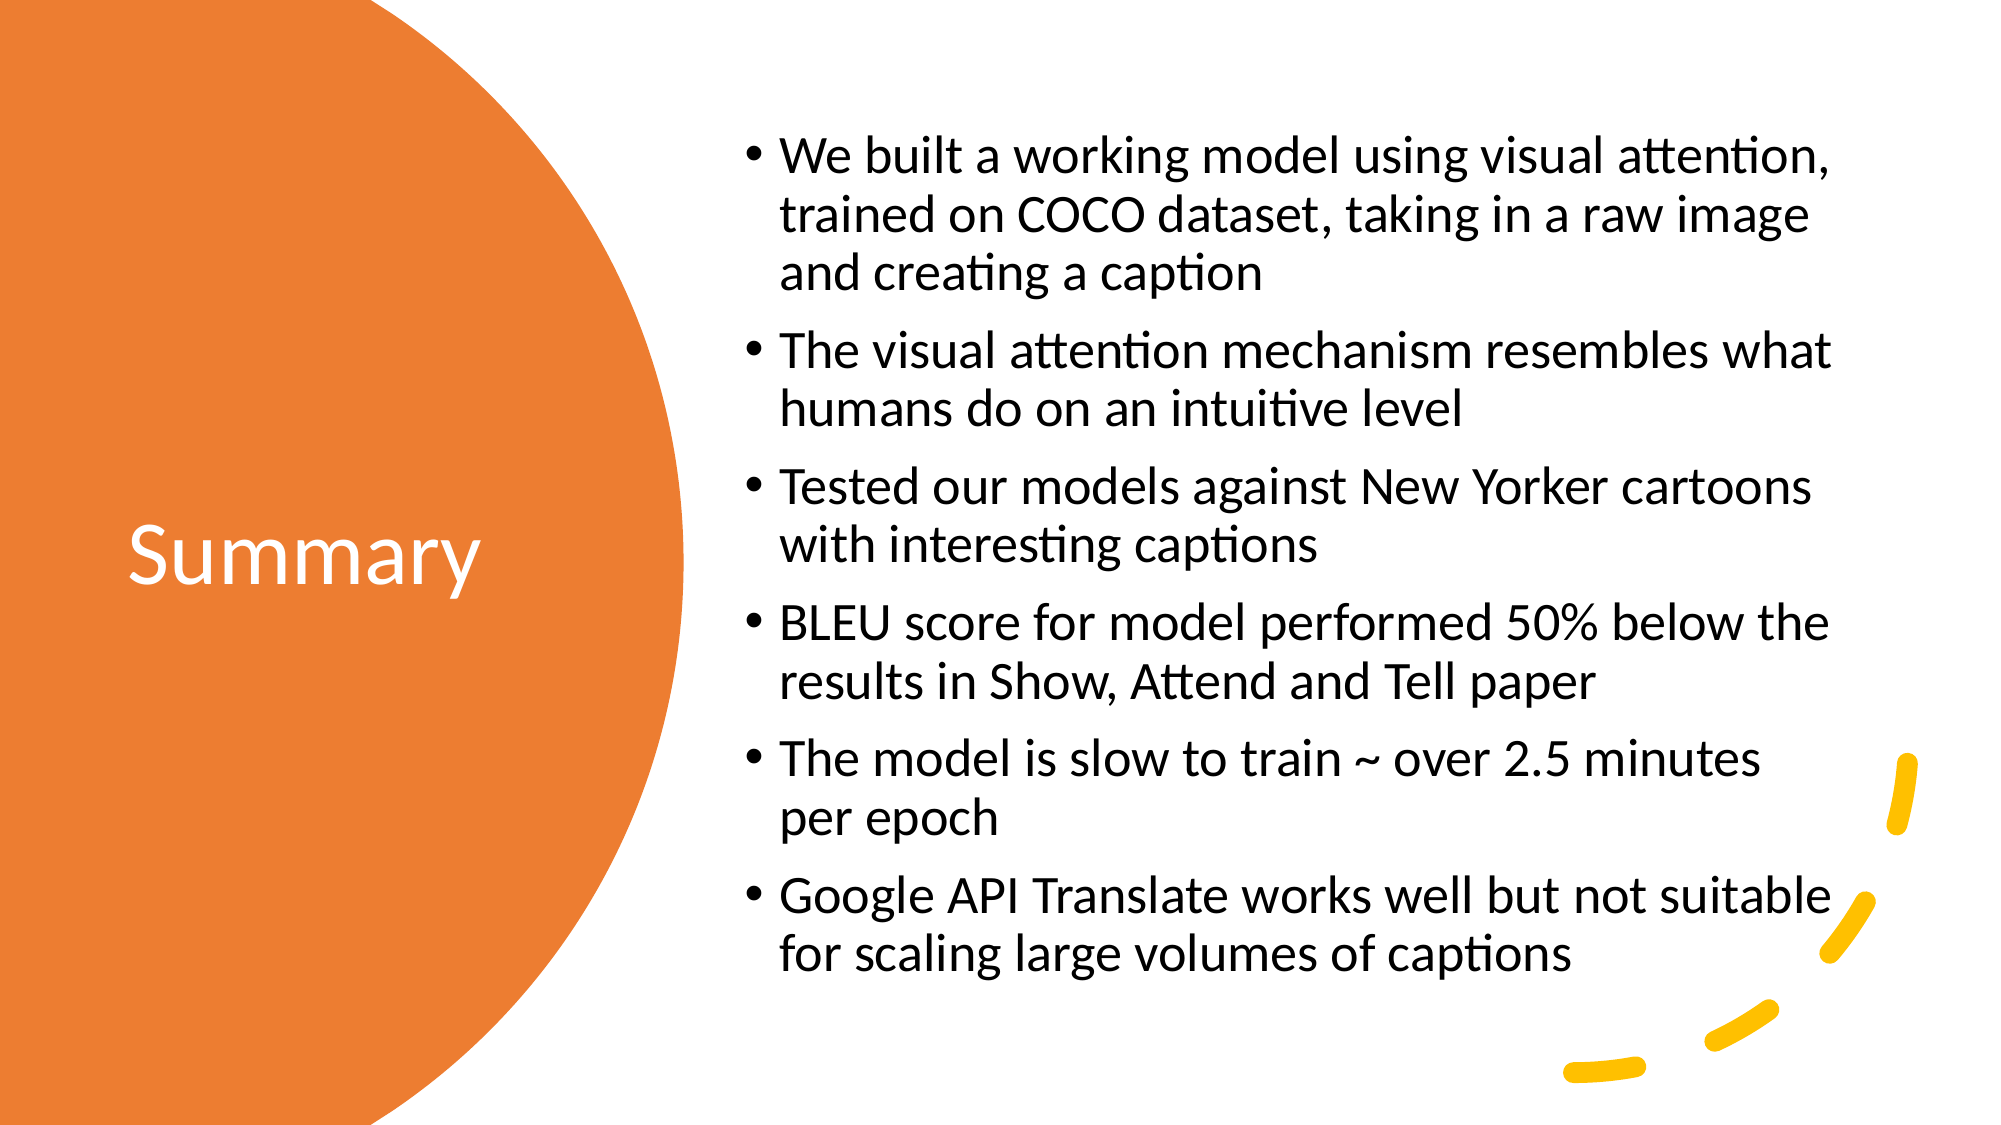

We built a working model using visual attention, trained on COCO dataset, taking in a raw image and creating a caption
The visual attention mechanism resembles what humans do on an intuitive level
Tested our models against New Yorker cartoons with interesting captions
BLEU score for model performed 50% below the results in Show, Attend and Tell paper
The model is slow to train ~ over 2.5 minutes per epoch
Google API Translate works well but not suitable for scaling large volumes of captions
# Summary